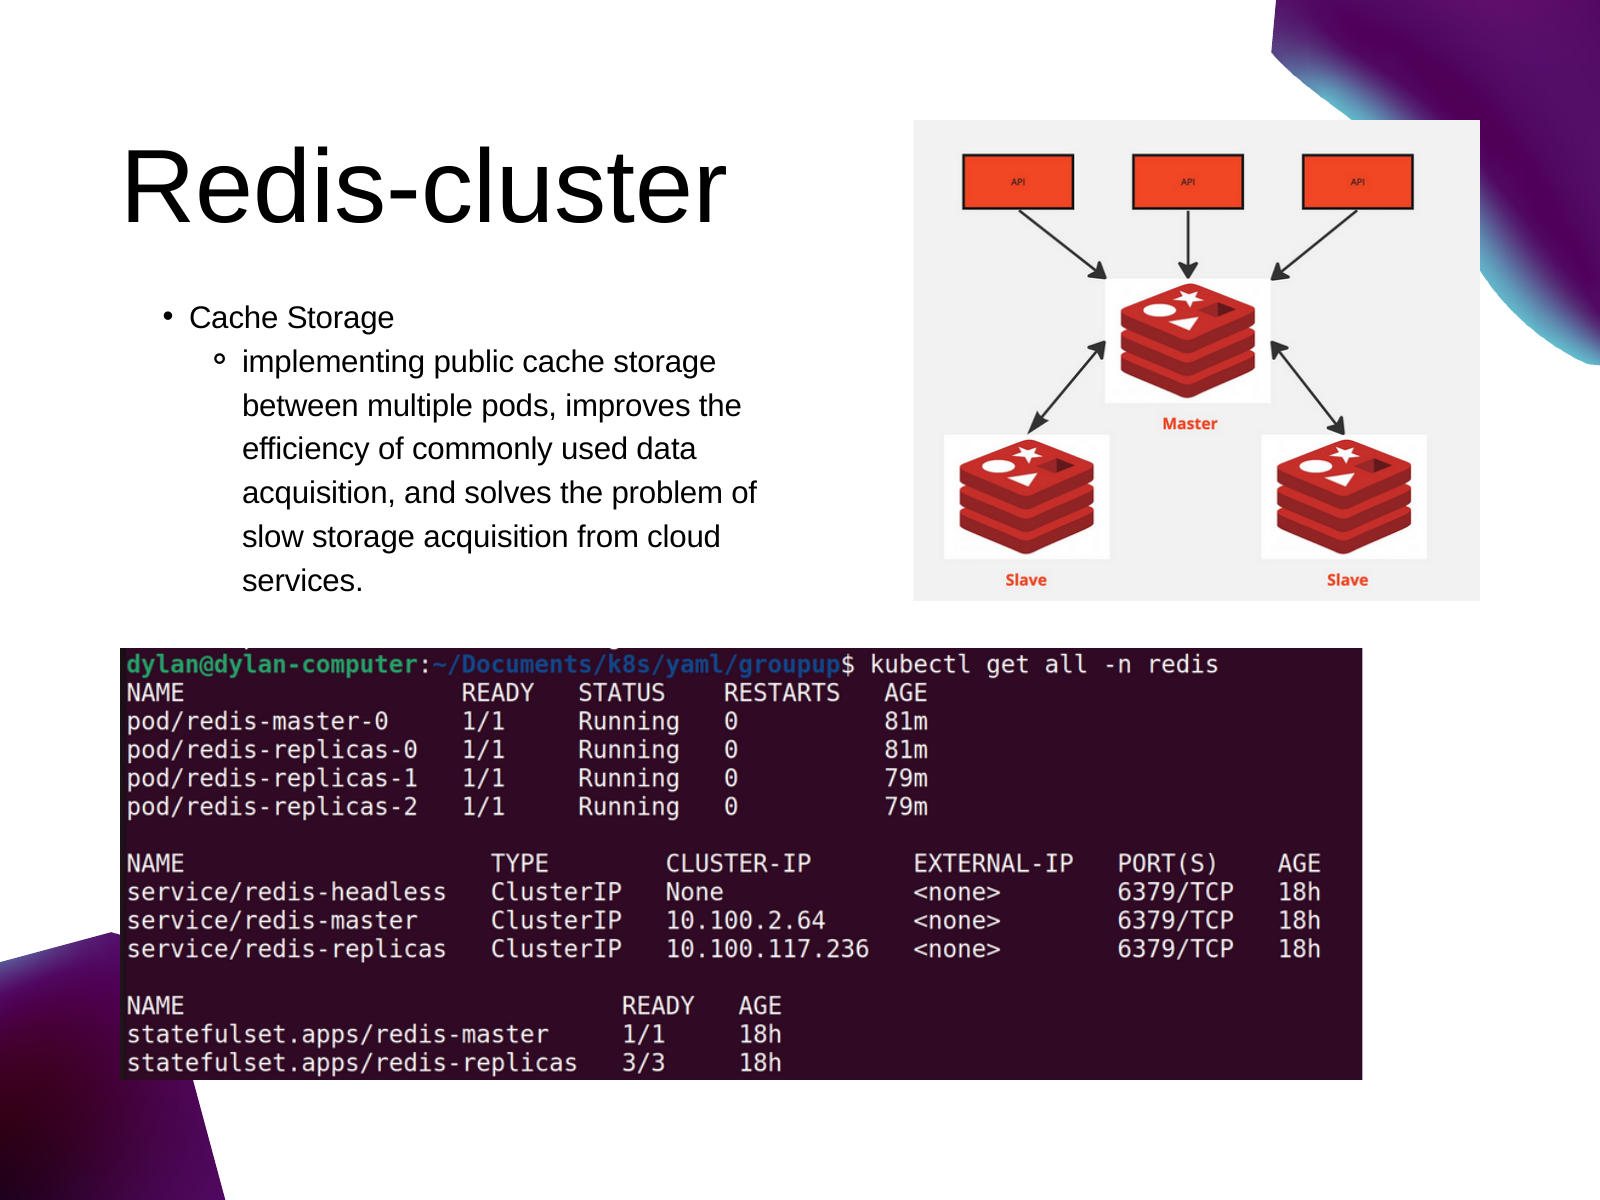

Redis-cluster

Cache Storage
implementing public cache storage between multiple pods, improves the efficiency of commonly used data acquisition, and solves the problem of slow storage acquisition from cloud services.